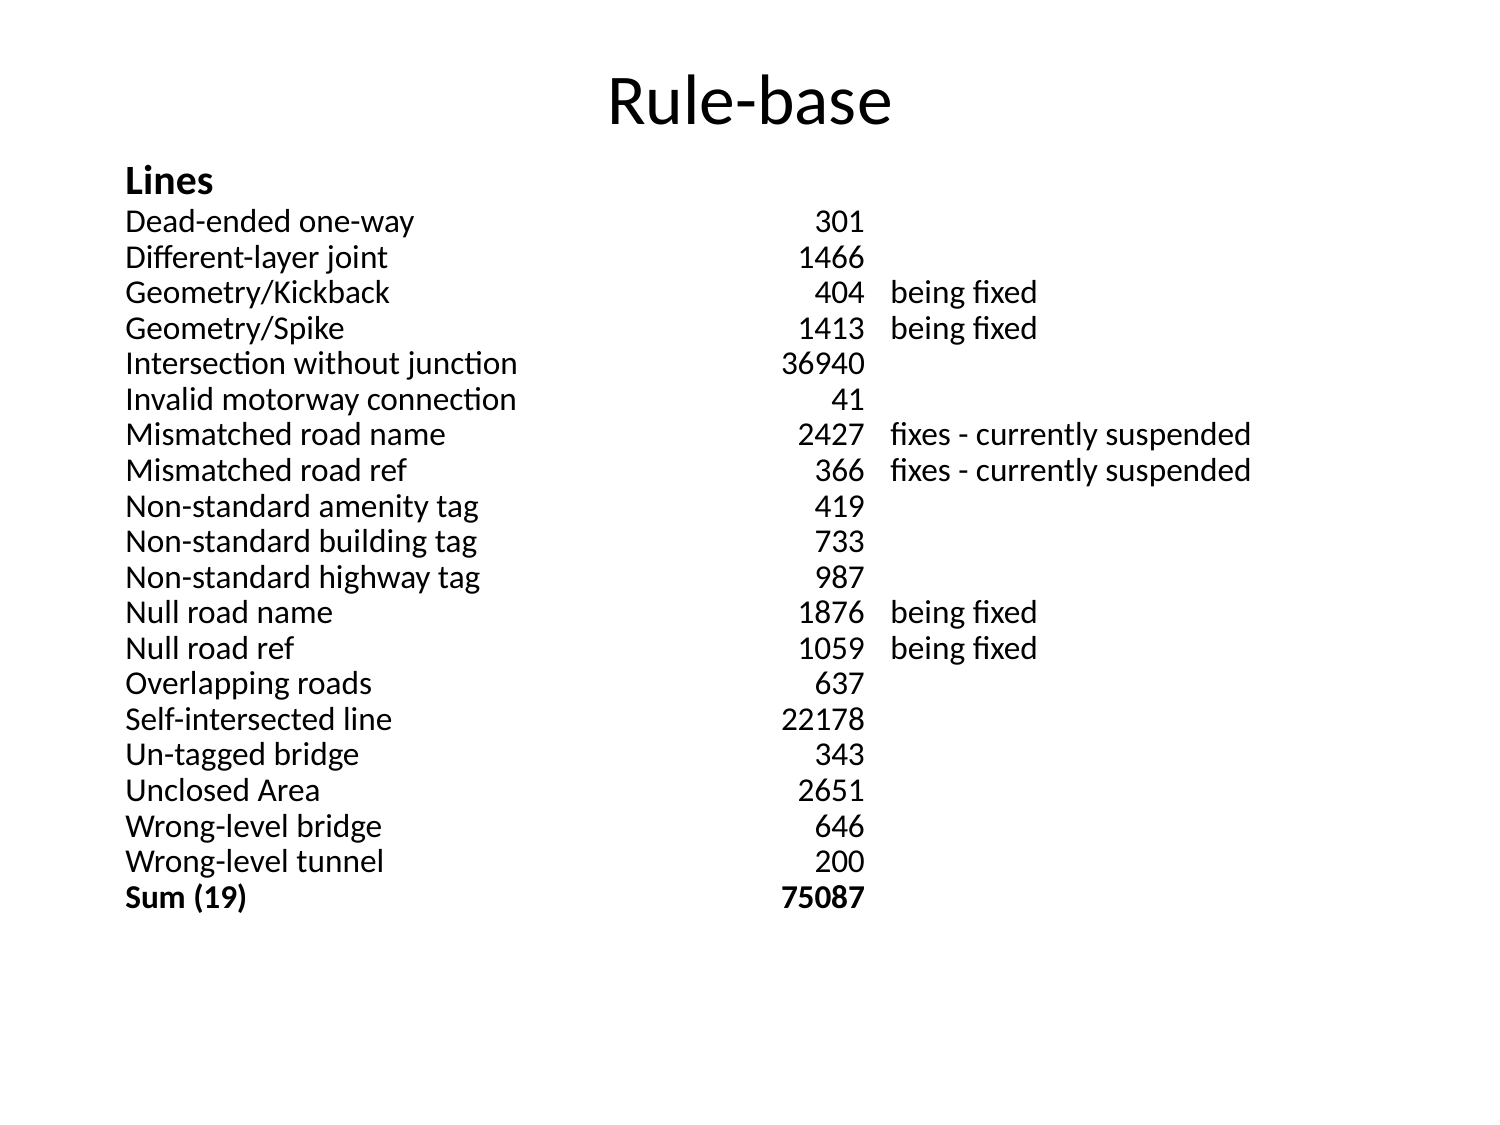

# Rule-base
| Lines |  |  |
| --- | --- | --- |
| Dead-ended one-way | 301 |  |
| Different-layer joint | 1466 |  |
| Geometry/Kickback | 404 | being fixed |
| Geometry/Spike | 1413 | being fixed |
| Intersection without junction | 36940 |  |
| Invalid motorway connection | 41 |  |
| Mismatched road name | 2427 | fixes - currently suspended |
| Mismatched road ref | 366 | fixes - currently suspended |
| Non-standard amenity tag | 419 |  |
| Non-standard building tag | 733 |  |
| Non-standard highway tag | 987 |  |
| Null road name | 1876 | being fixed |
| Null road ref | 1059 | being fixed |
| Overlapping roads | 637 |  |
| Self-intersected line | 22178 |  |
| Un-tagged bridge | 343 |  |
| Unclosed Area | 2651 |  |
| Wrong-level bridge | 646 |  |
| Wrong-level tunnel | 200 |  |
| Sum (19) | 75087 |  |